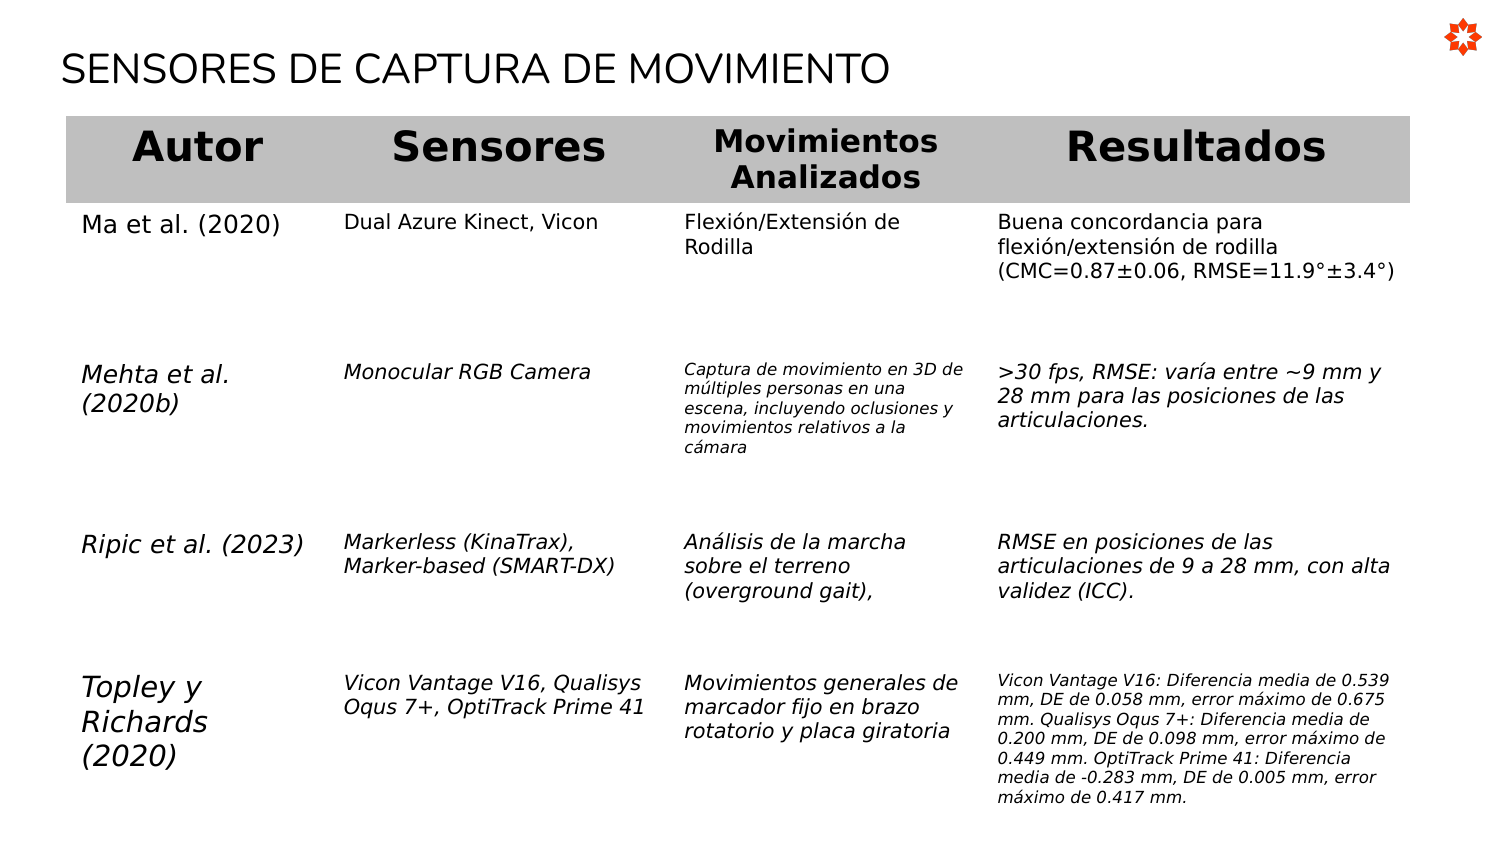

SENSORES DE CAPTURA DE MOVIMIENTO
| Autor | Sensores | Movimientos Analizados | Resultados |
| --- | --- | --- | --- |
| Ma et al. (2020) | Dual Azure Kinect, Vicon | Flexión/Extensión de Rodilla | Buena concordancia para flexión/extensión de rodilla (CMC=0.87±0.06, RMSE=11.9°±3.4°) |
| Mehta et al. (2020b) | Monocular RGB Camera | Captura de movimiento en 3D de múltiples personas en una escena, incluyendo oclusiones y movimientos relativos a la cámara | >30 fps, RMSE: varía entre ~9 mm y 28 mm para las posiciones de las articulaciones. |
| Ripic et al. (2023) | Markerless (KinaTrax), Marker-based (SMART-DX) | Análisis de la marcha sobre el terreno (overground gait), | RMSE en posiciones de las articulaciones de 9 a 28 mm, con alta validez (ICC). |
| Topley y Richards (2020) | Vicon Vantage V16, Qualisys Oqus 7+, OptiTrack Prime 41 | Movimientos generales de marcador fijo en brazo rotatorio y placa giratoria | Vicon Vantage V16: Diferencia media de 0.539 mm, DE de 0.058 mm, error máximo de 0.675 mm. Qualisys Oqus 7+: Diferencia media de 0.200 mm, DE de 0.098 mm, error máximo de 0.449 mm. OptiTrack Prime 41: Diferencia media de -0.283 mm, DE de 0.005 mm, error máximo de 0.417 mm. |